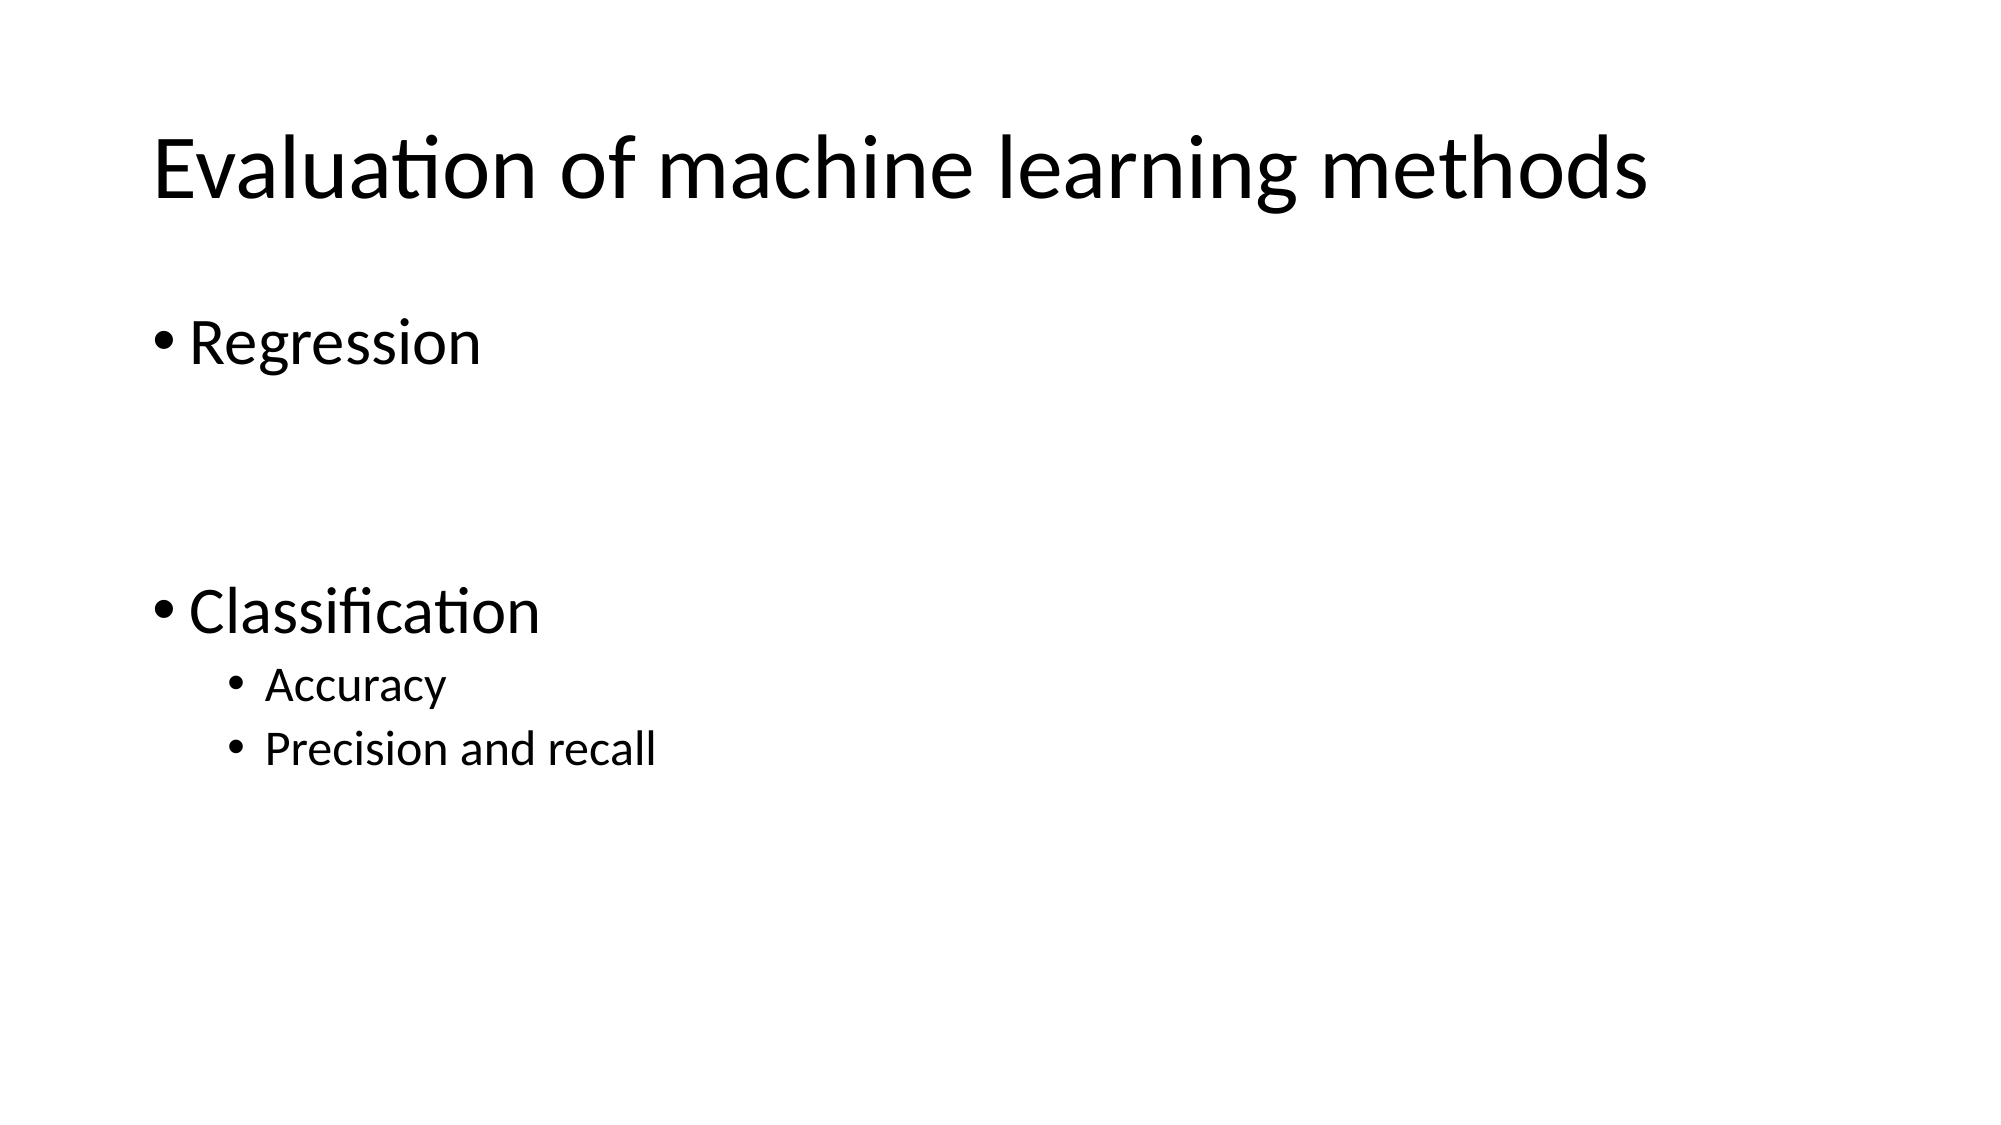

# Evaluation of machine learning methods
Regression

Classification
Accuracy
Precision and recall